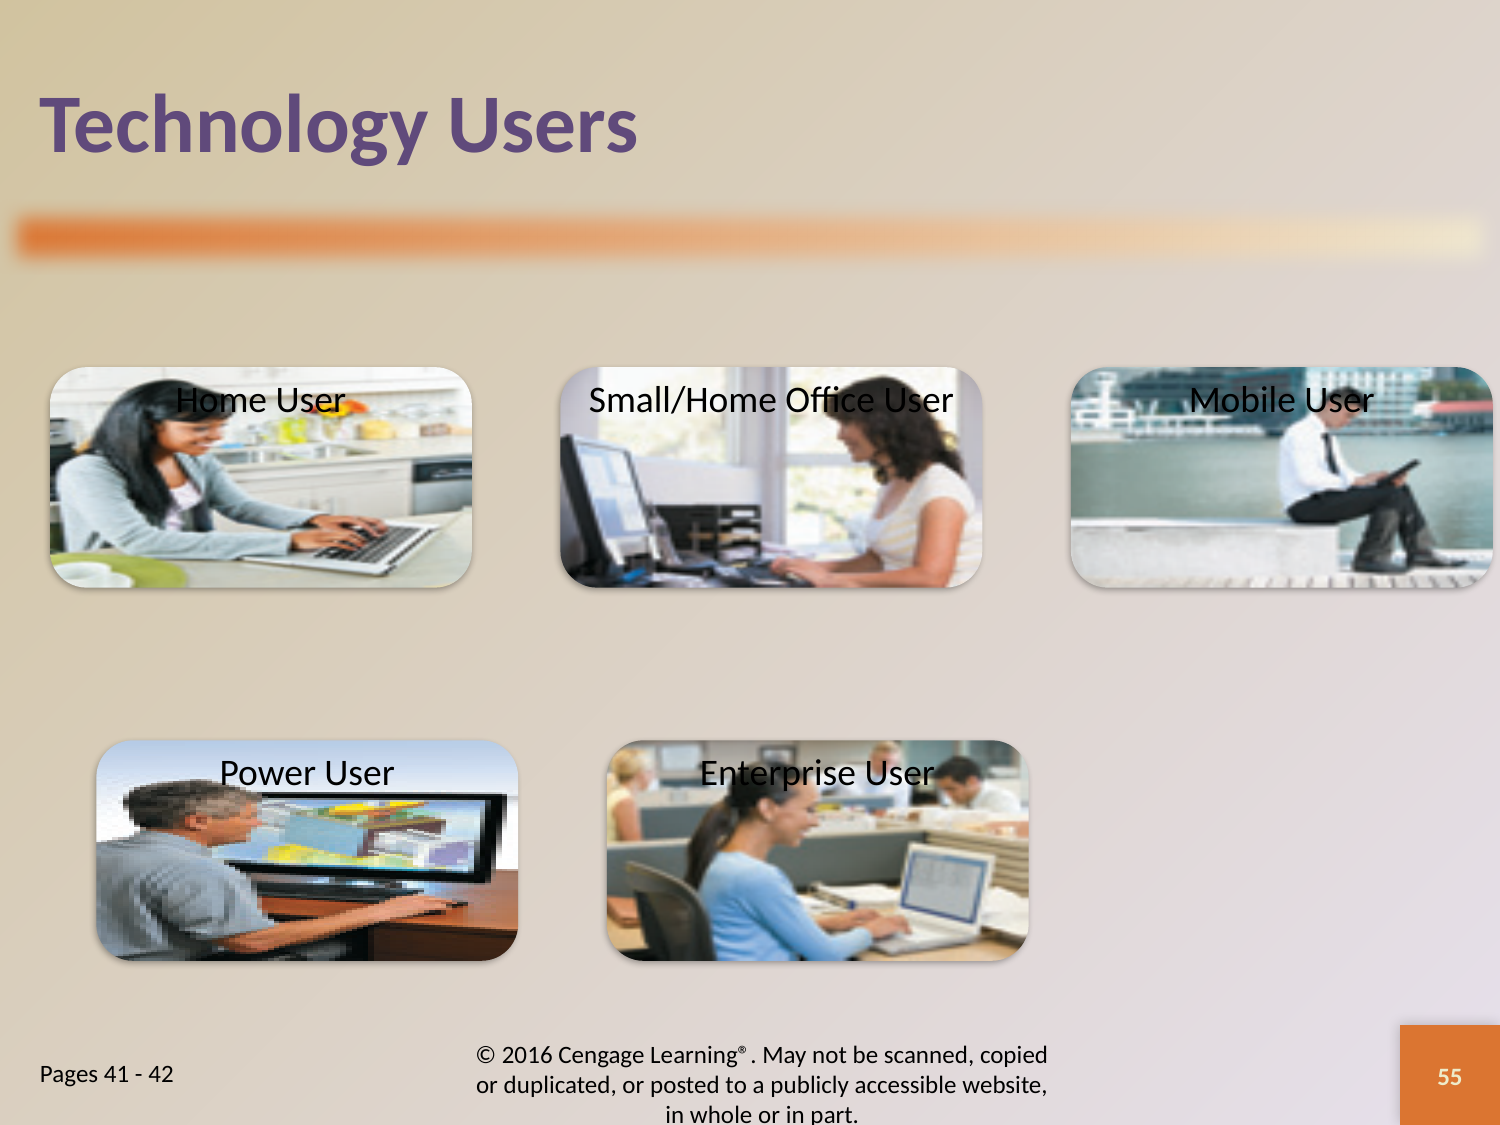

# Technology Users
Home User
Small/Home Office User
Mobile User
Power User
Enterprise User
© 2016 Cengage Learning®. May not be scanned, copied or duplicated, or posted to a publicly accessible website, in whole or in part.
Pages 41 - 42